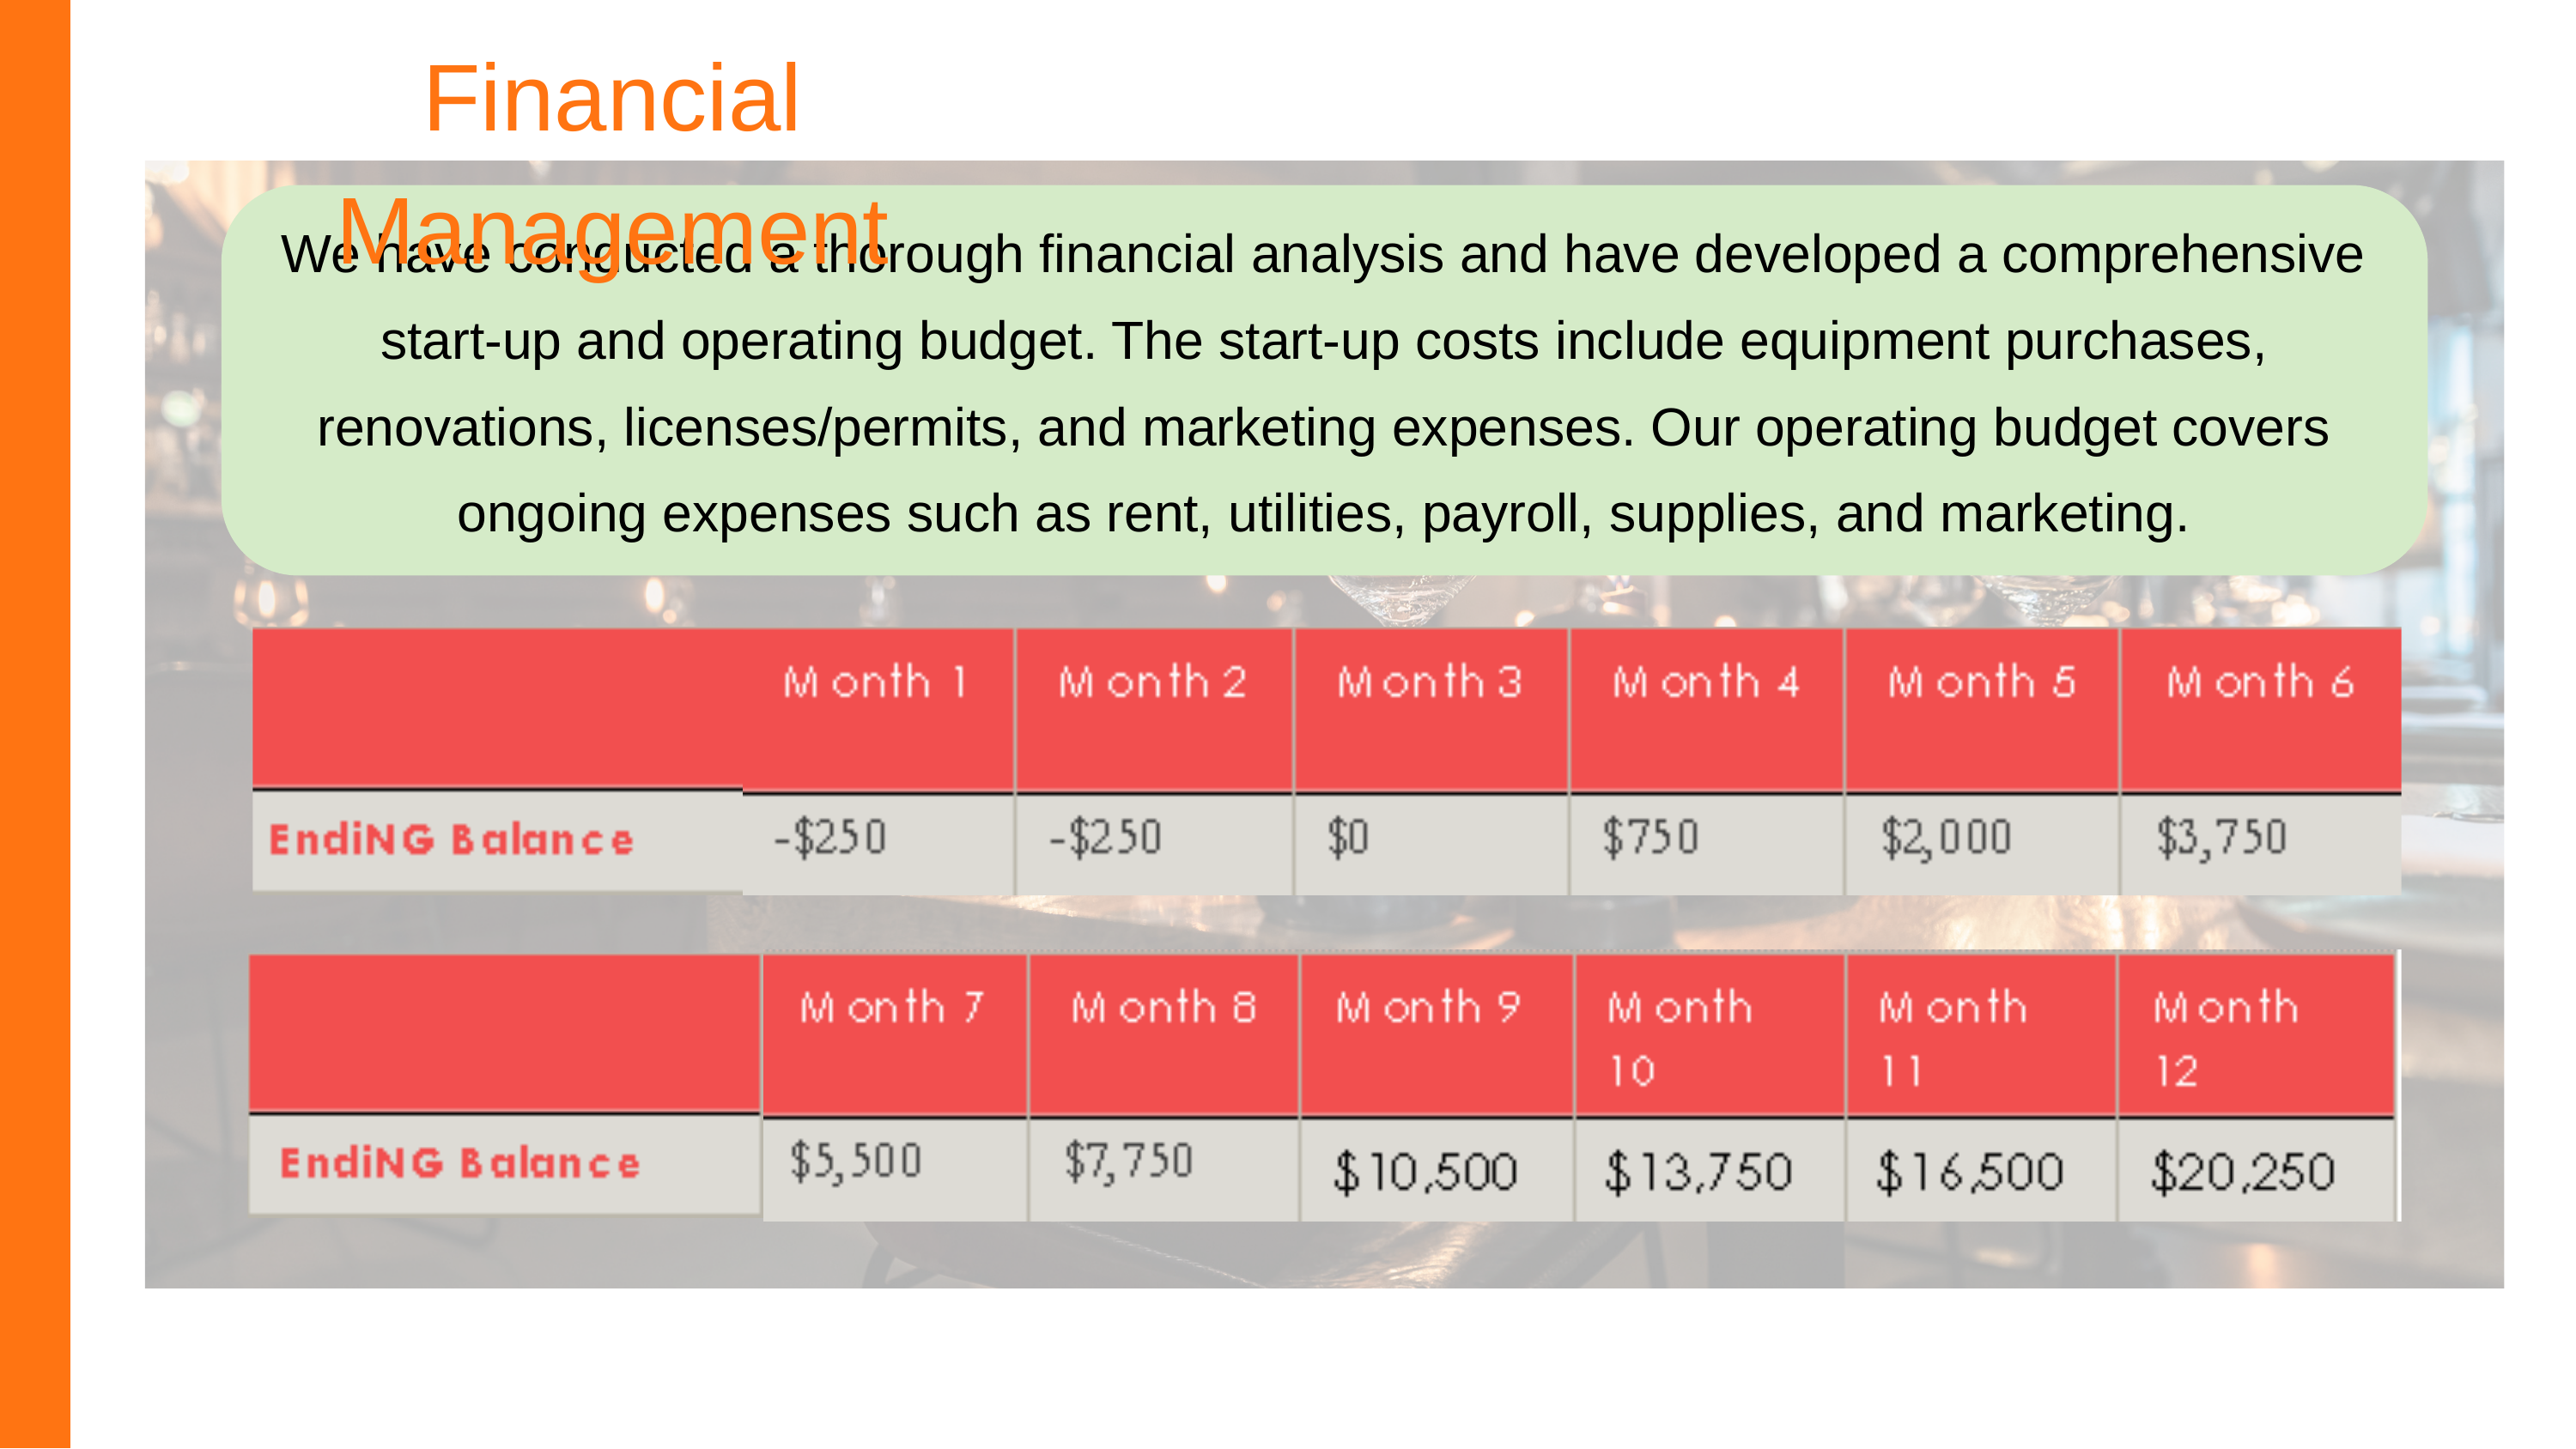

Financial Management

We have conducted a thorough financial analysis and have developed a comprehensive start-up and operating budget. The start-up costs include equipment purchases, renovations, licenses/permits, and marketing expenses. Our operating budget covers ongoing expenses such as rent, utilities, payroll, supplies, and marketing.